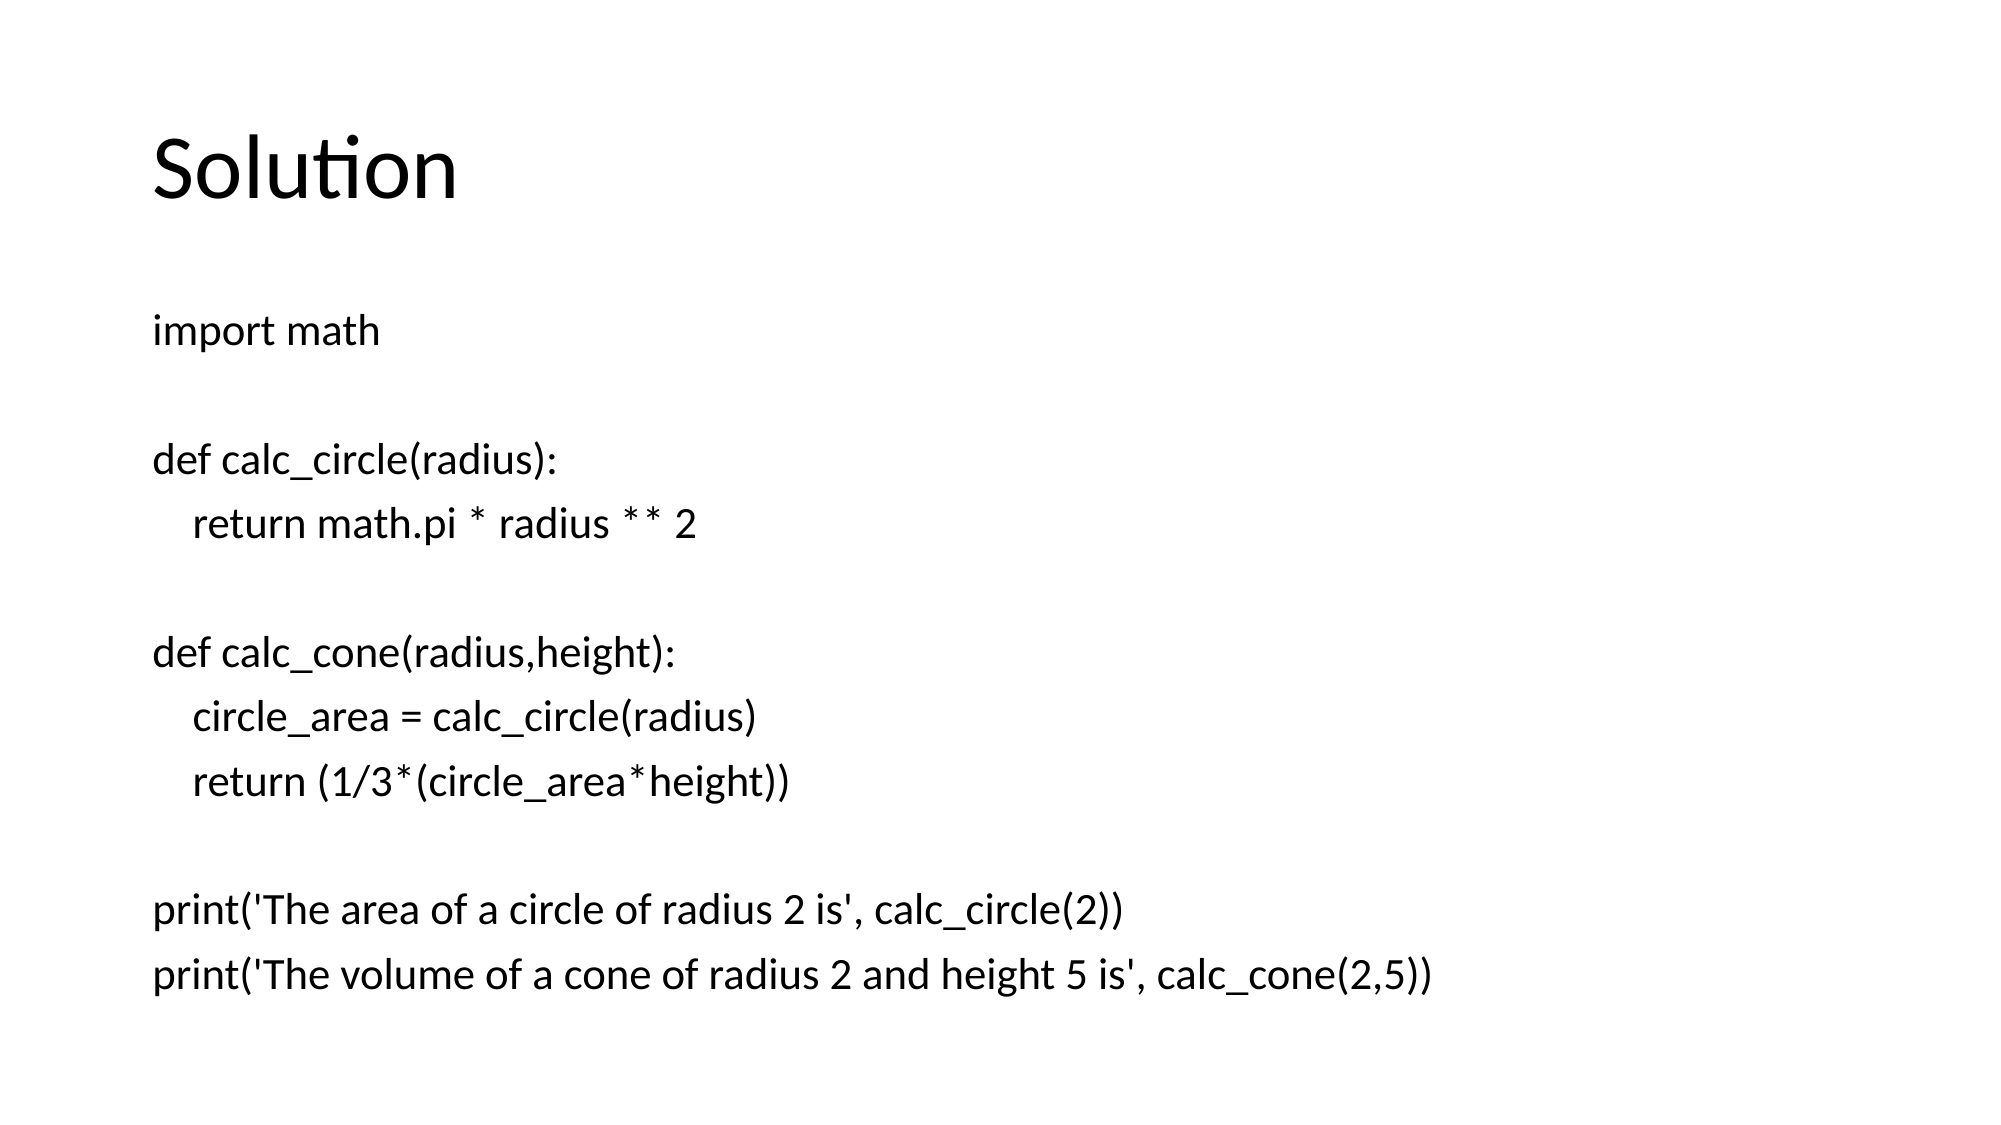

# Solution
﻿import math

def calc_circle(radius):
    return math.pi * radius ** 2

def calc_cone(radius,height):
    circle_area = calc_circle(radius)
    return (1/3*(circle_area*height))

print('The area of a circle of radius 2 is', calc_circle(2))
print('The volume of a cone of radius 2 and height 5 is', calc_cone(2,5))